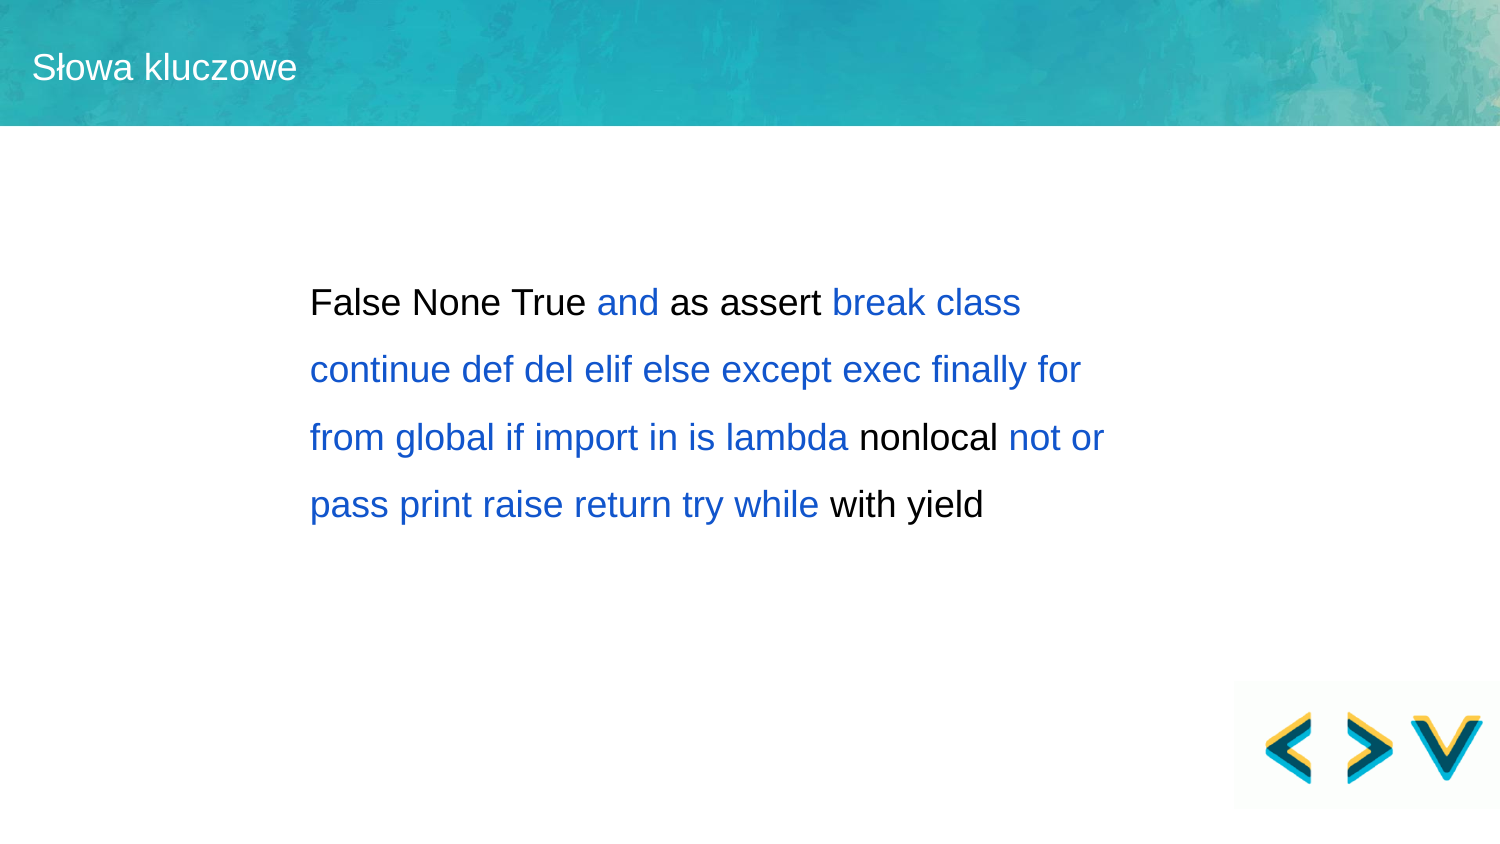

Słowa kluczowe
False None True and as assert break class continue def del elif else except exec finally for from global if import in is lambda nonlocal not or pass print raise return try while with yield